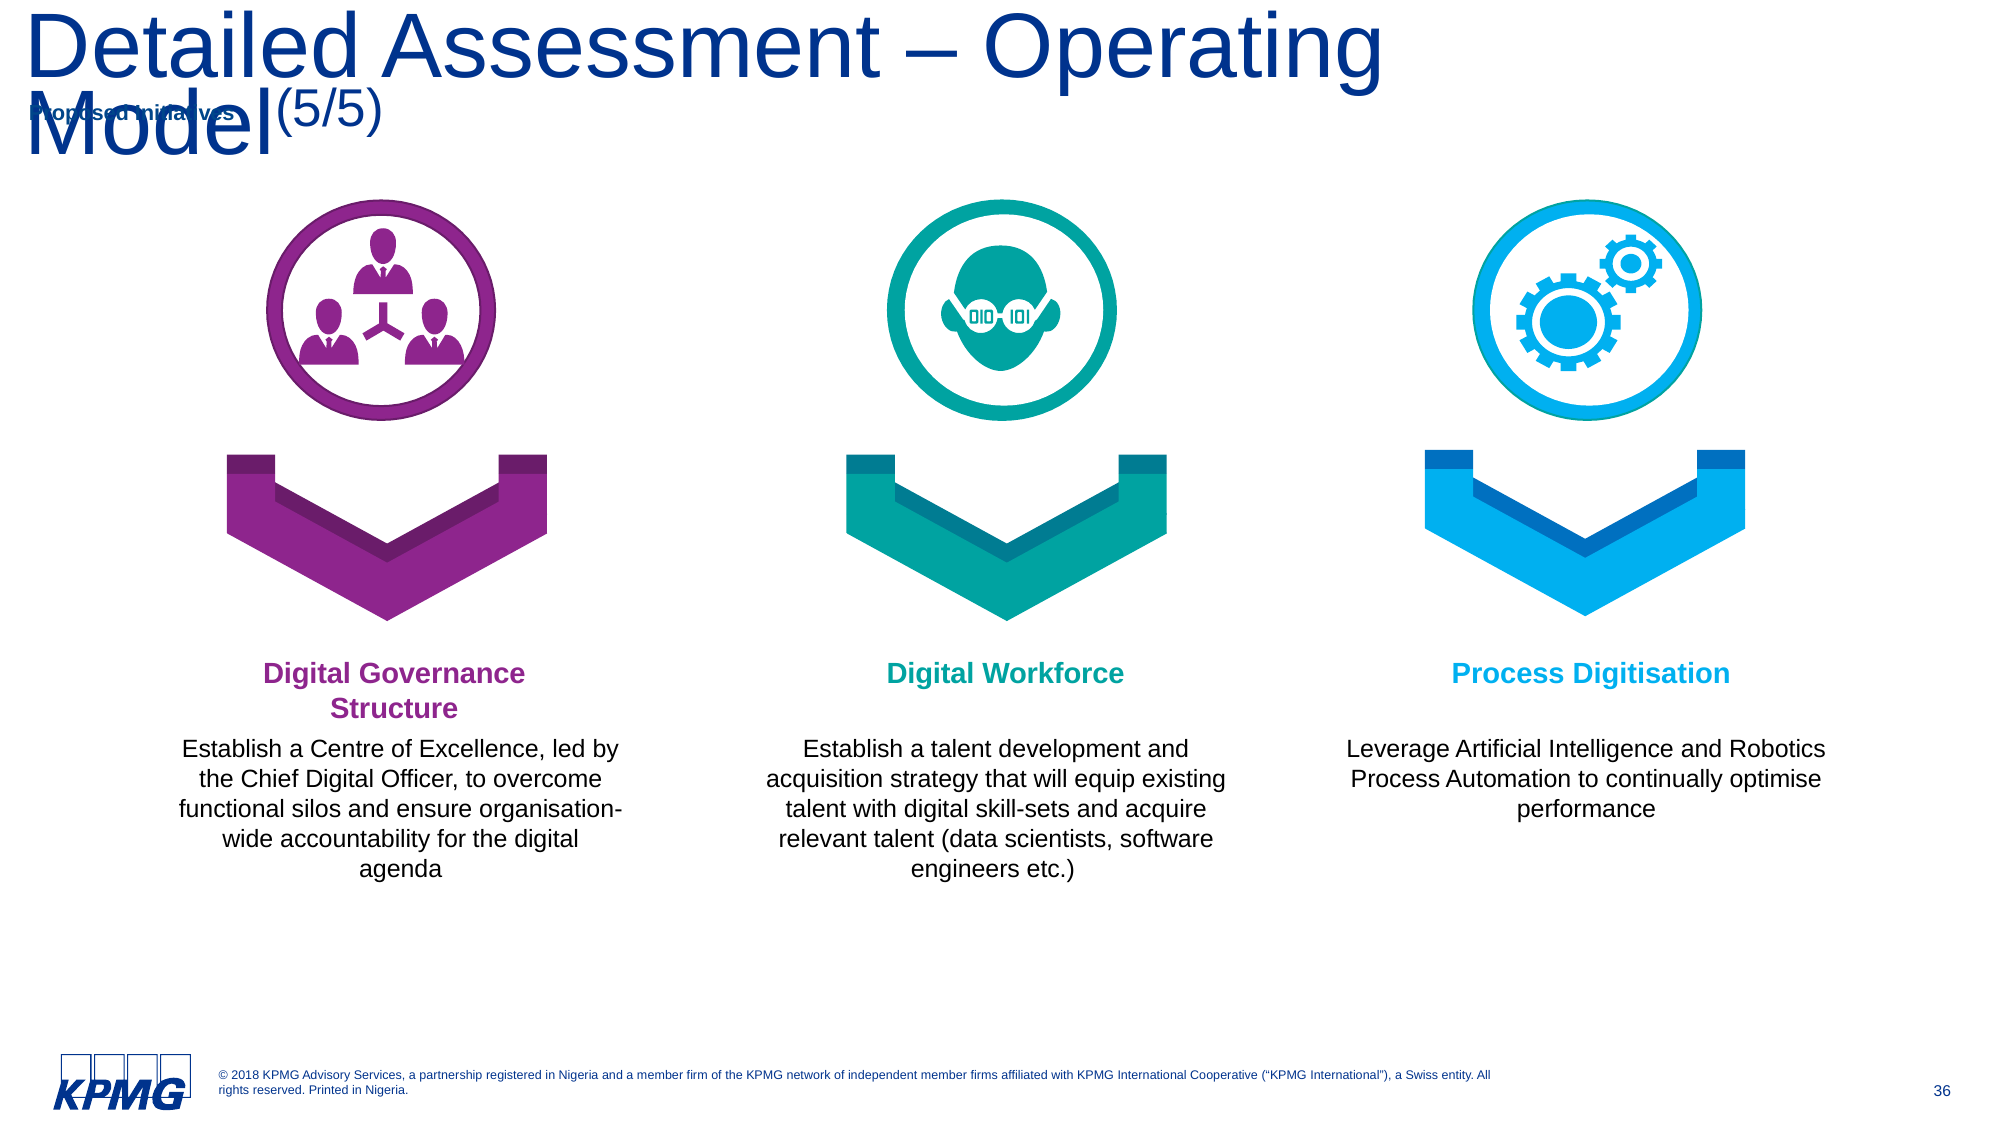

Detailed Assessment – Operating Model(5/5)
Proposed Initiatives

Digital Governance Structure
Digital Workforce
Process Digitisation
Establish a Centre of Excellence, led by the Chief Digital Officer, to overcome functional silos and ensure organisation-wide accountability for the digital agenda
Establish a talent development and acquisition strategy that will equip existing talent with digital skill-sets and acquire relevant talent (data scientists, software engineers etc.)
Leverage Artificial Intelligence and Robotics Process Automation to continually optimise performance